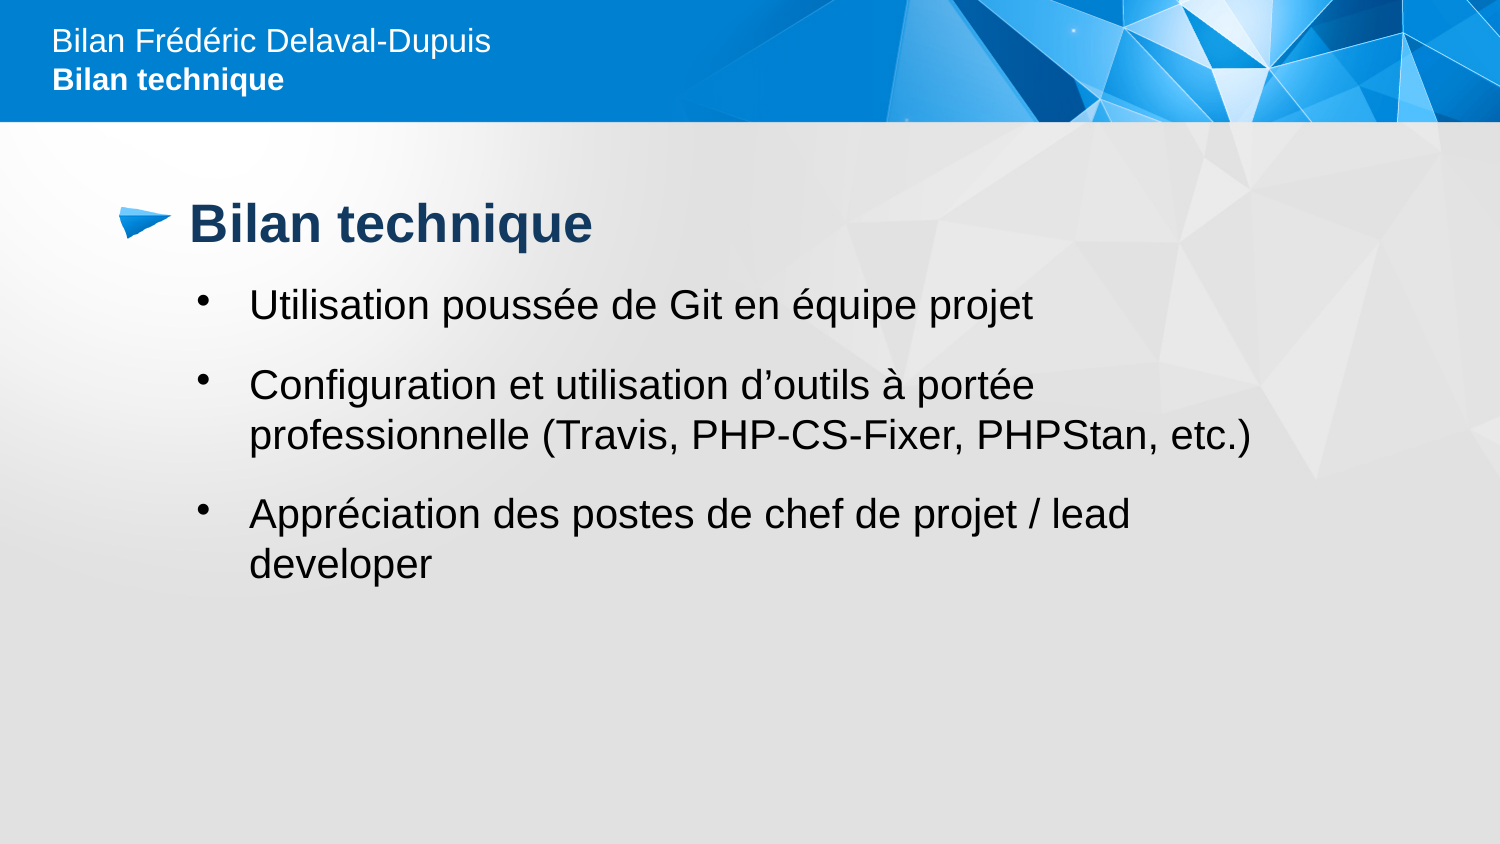

Bilan Frédéric Delaval-Dupuis
Bilan technique
Bilan technique
Utilisation poussée de Git en équipe projet
Configuration et utilisation d’outils à portée professionnelle (Travis, PHP-CS-Fixer, PHPStan, etc.)
Appréciation des postes de chef de projet / lead developer